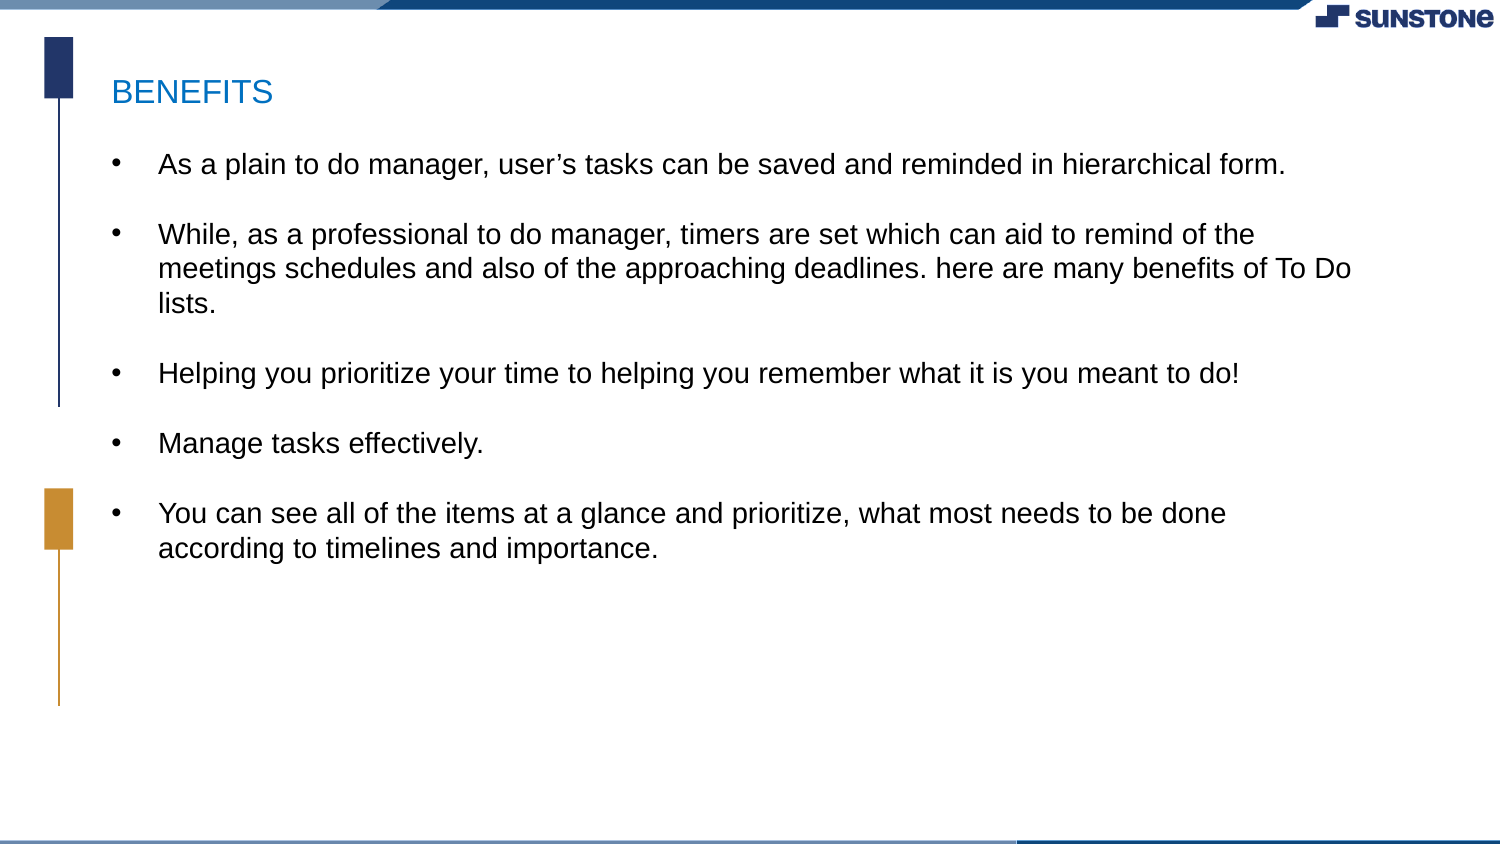

BENEFITS

As a plain to do manager, user’s tasks can be saved and reminded in hierarchical form.

While, as a professional to do manager, timers are set which can aid to remind of the meetings schedules and also of the approaching deadlines. here are many benefits of To Do lists.

Helping you prioritize your time to helping you remember what it is you meant to do!

Manage tasks effectively.

You can see all of the items at a glance and prioritize, what most needs to be done according to timelines and importance.